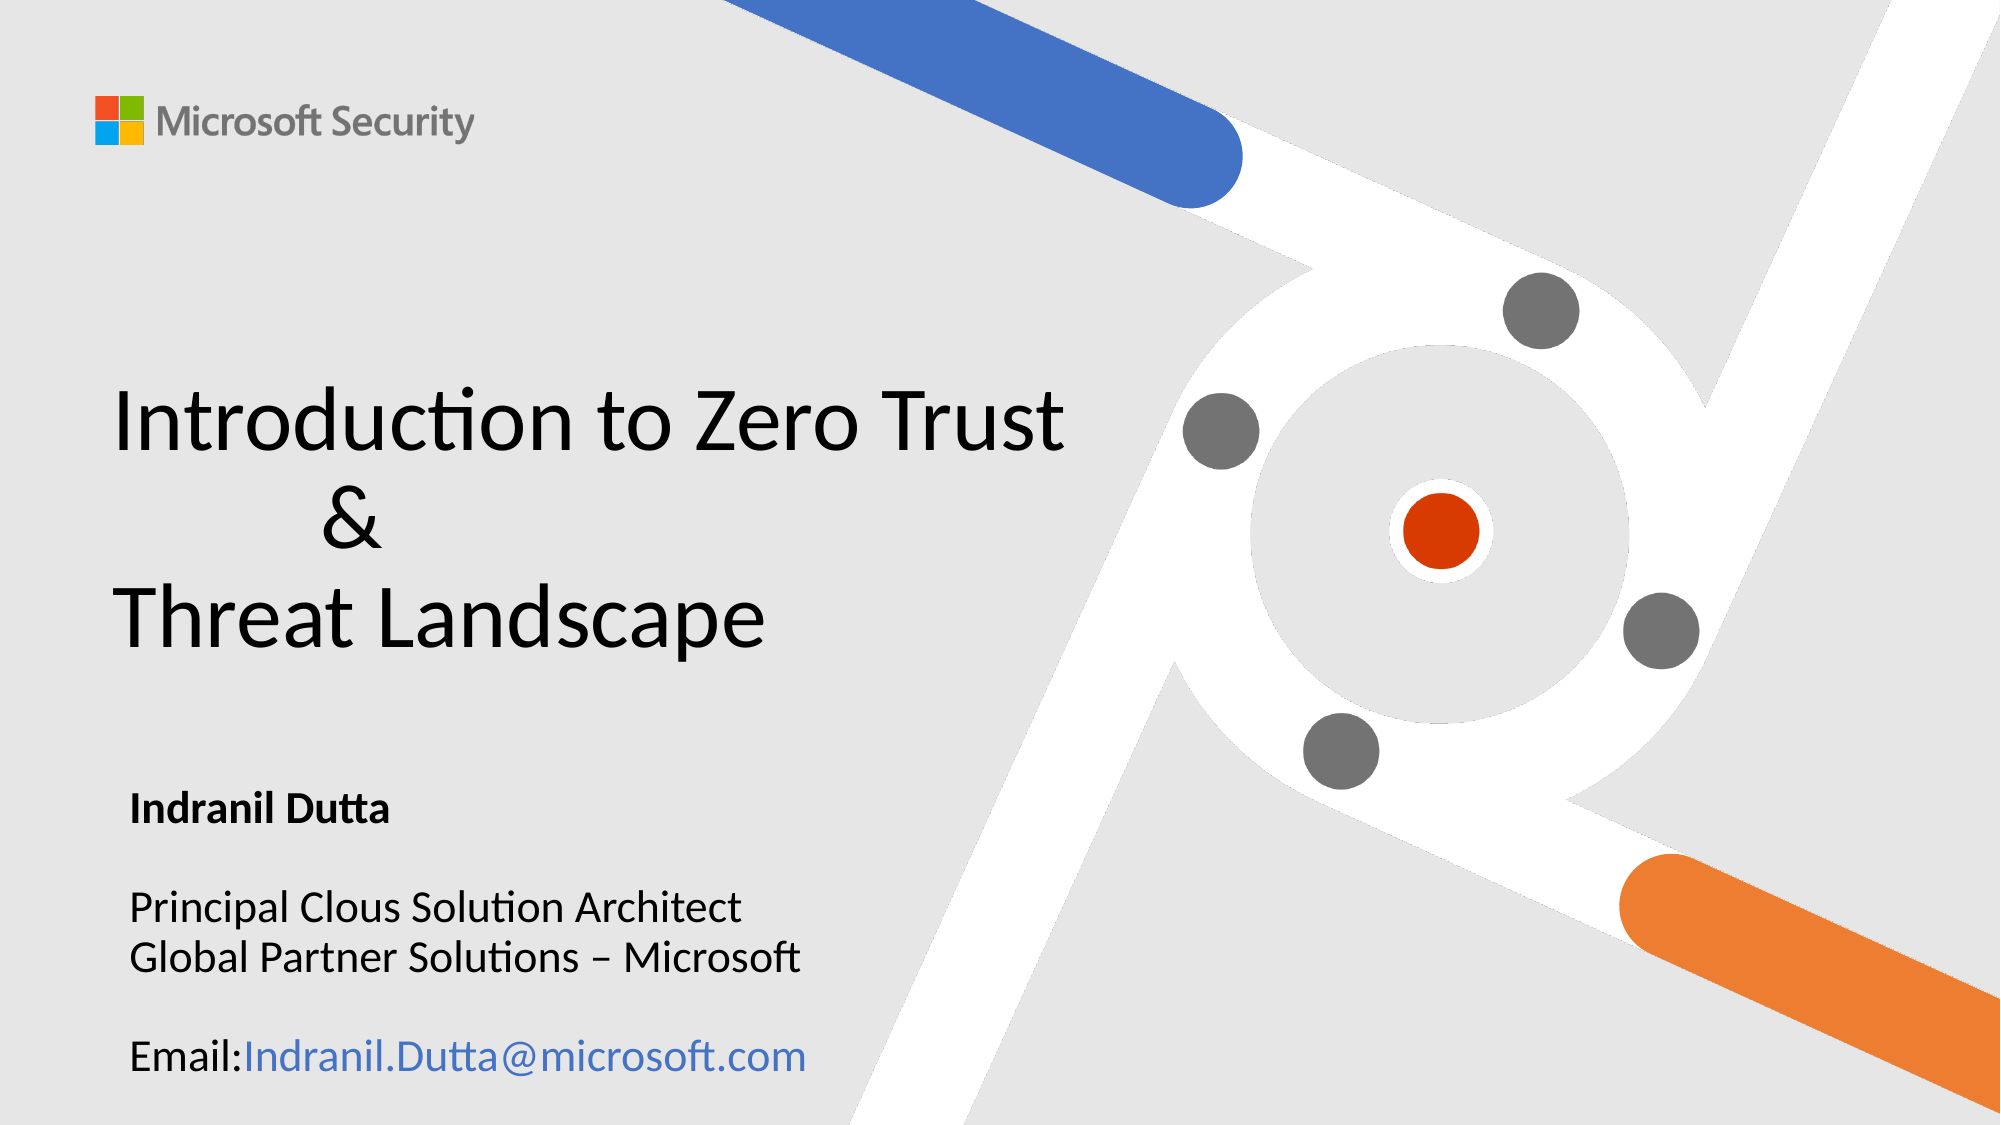

# Introduction to Zero Trust            & Threat Landscape
Indranil Dutta

Principal Clous Solution Architect
Global Partner Solutions – Microsoft

Email:Indranil.Dutta@microsoft.com